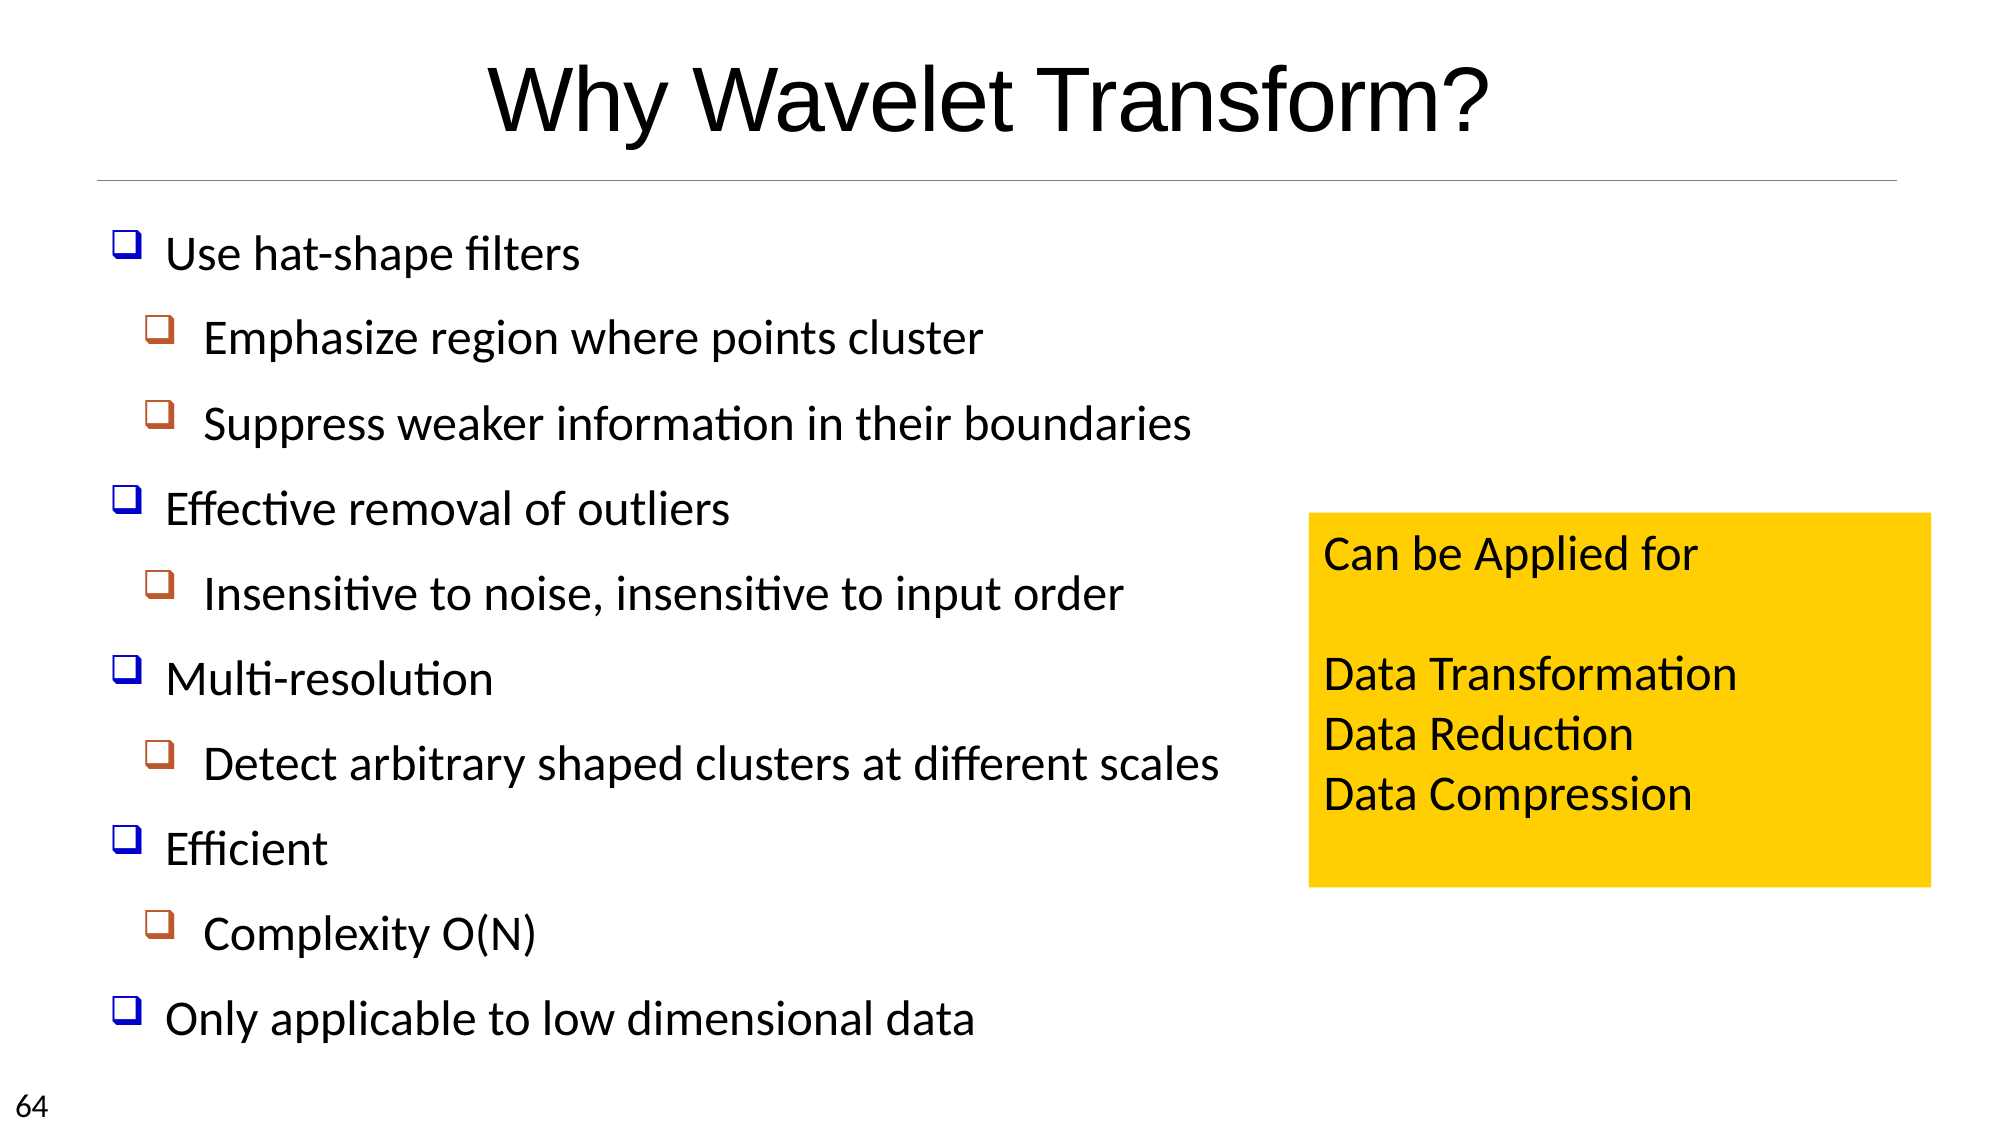

Why Wavelet Transform?
Use hat-shape filters
Emphasize region where points cluster
Suppress weaker information in their boundaries
Effective removal of outliers
Insensitive to noise, insensitive to input order
Multi-resolution
Detect arbitrary shaped clusters at different scales
Efficient
Complexity O(N)
Only applicable to low dimensional data
Can be Applied for

Data Transformation
Data Reduction
Data Compression